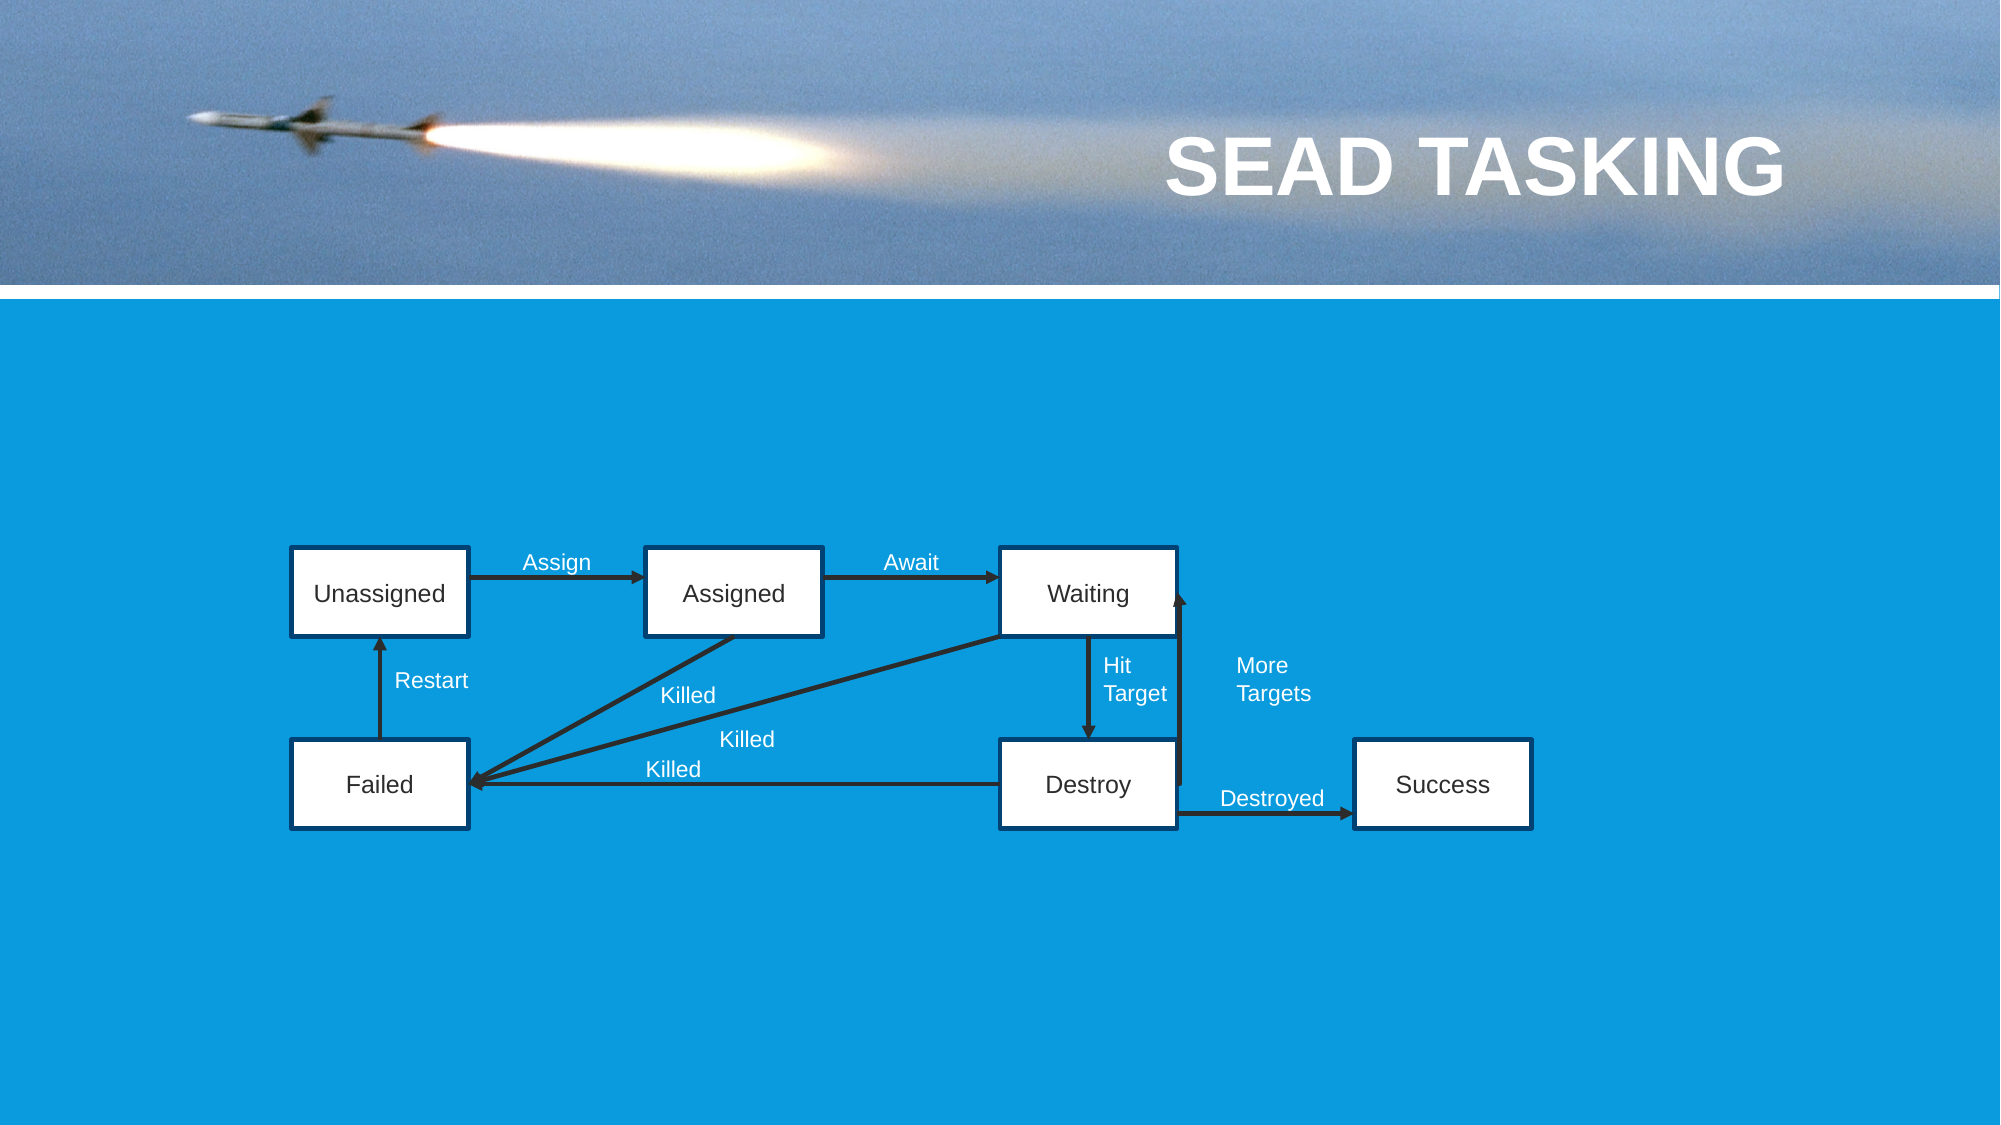

# SEAD TASKING
Unassigned
Assign
Assigned
Await
Waiting
More
Targets
Hit
Target
Restart
Killed
Killed
Failed
Destroy
Success
Killed
Destroyed